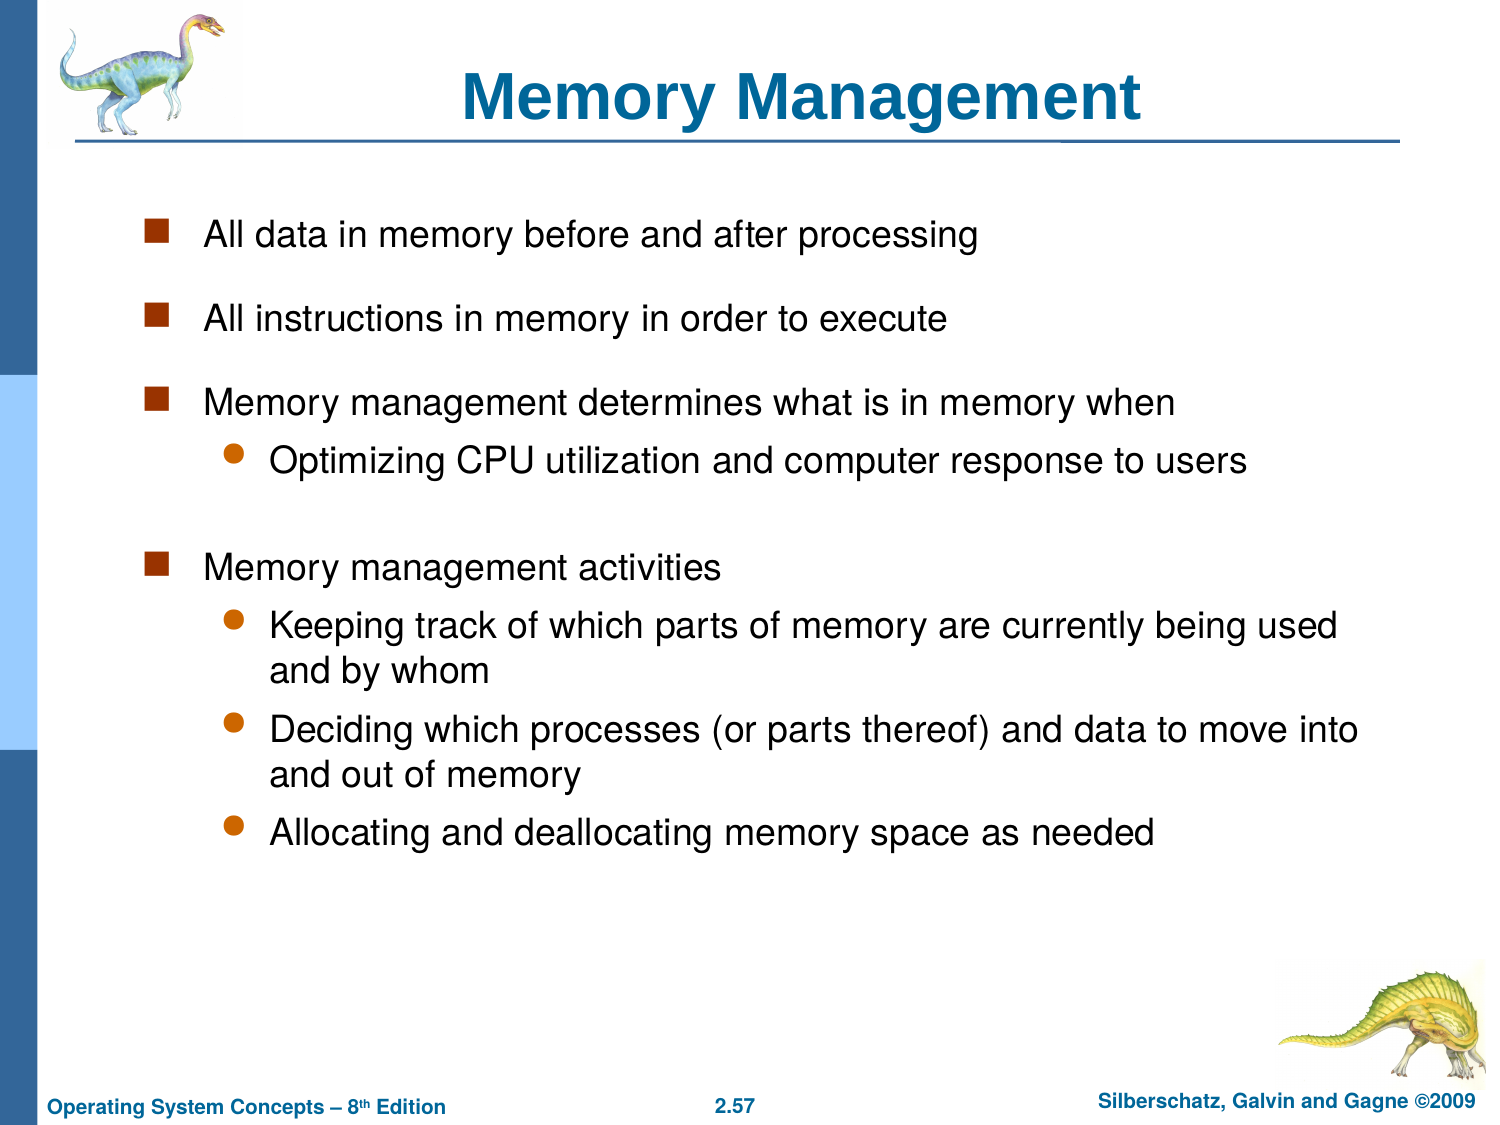

Memory Management
All data in memory before and after processing

All instructions in memory in order to execute

Memory management determines what is in memory when
Optimizing CPU utilization and computer response to users

Memory management activities
Keeping track of which parts of memory are currently being used and by whom
Deciding which processes (or parts thereof) and data to move into and out of memory
Allocating and deallocating memory space as needed